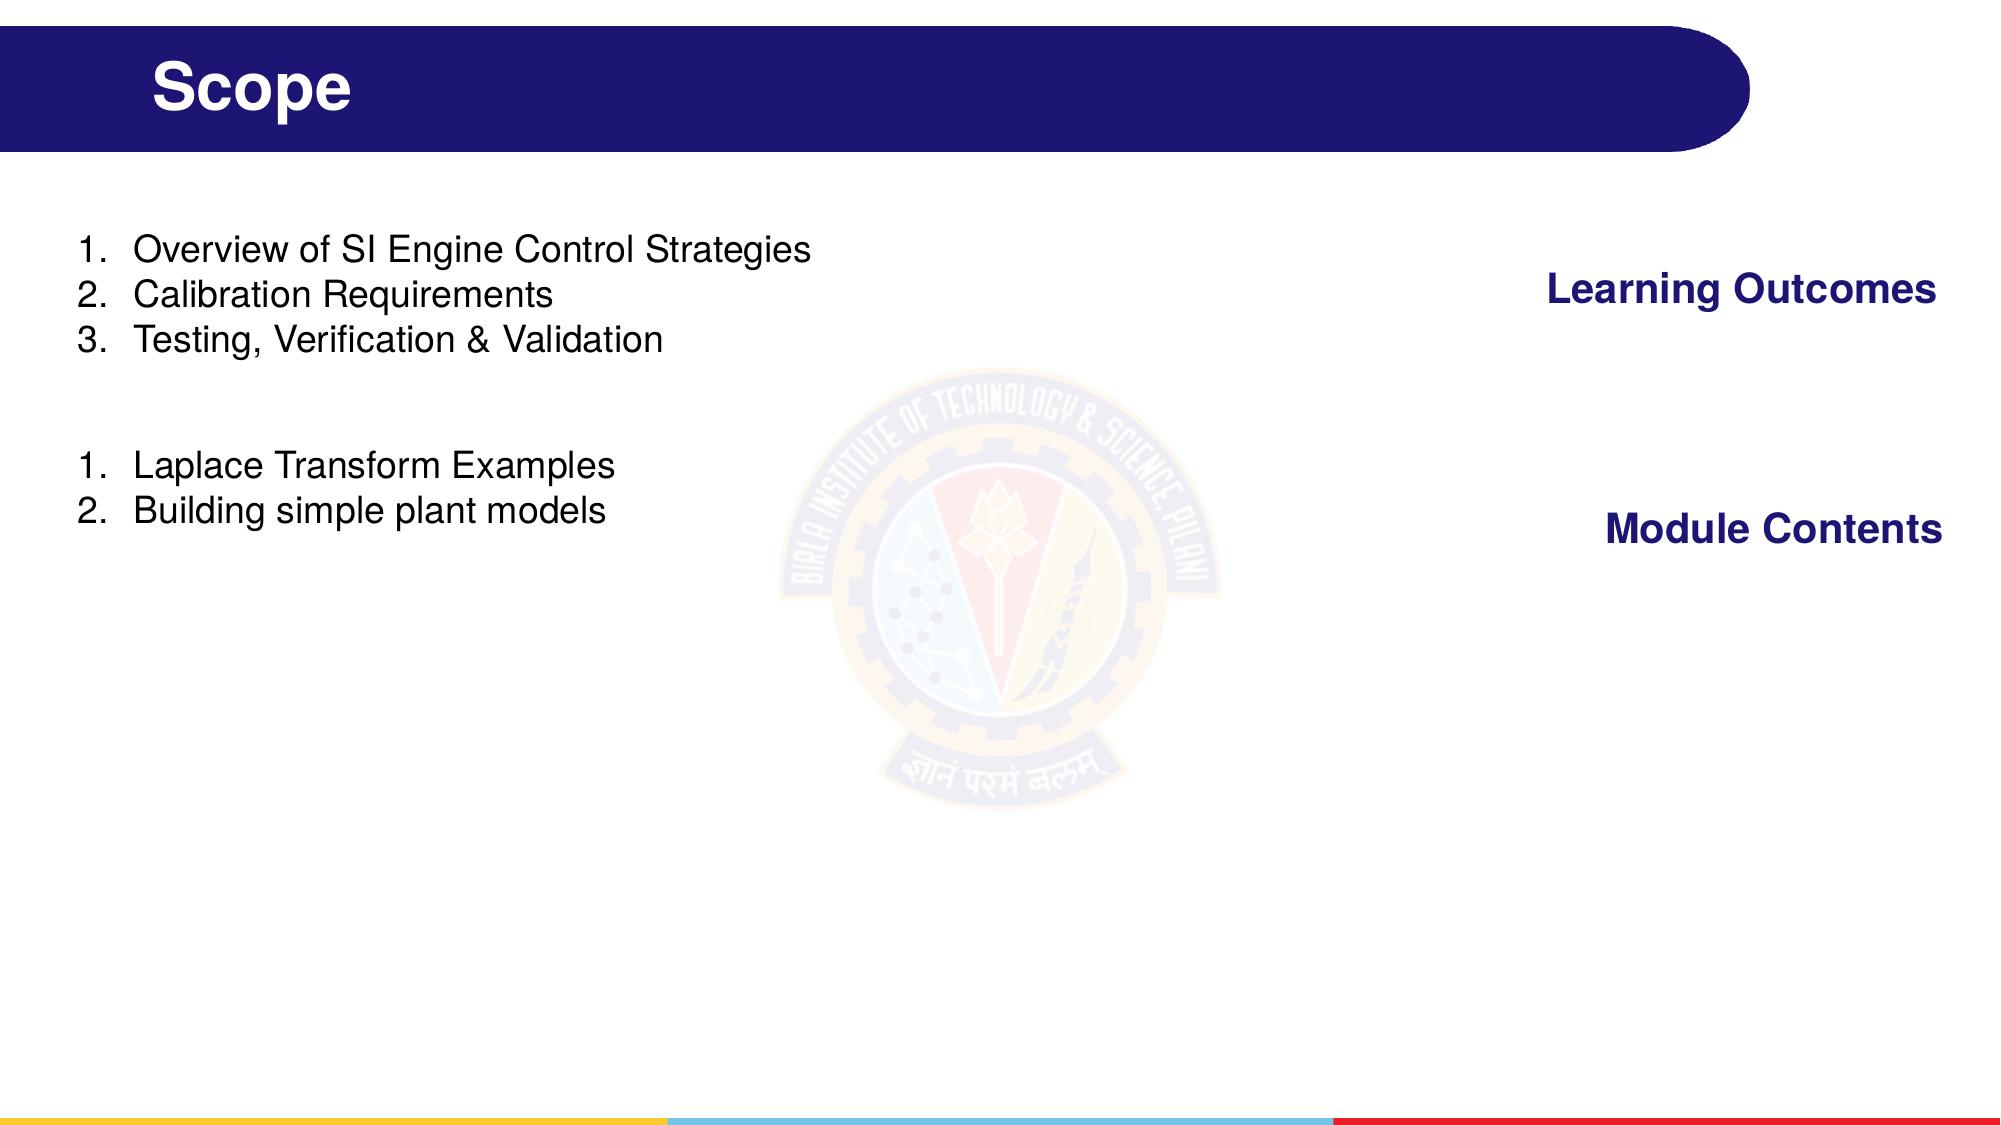

# Scope
Overview of SI Engine Control Strategies
Calibration Requirements
Testing, Verification & Validation
Learning Outcomes
Laplace Transform Examples
Building simple plant models
Module Contents